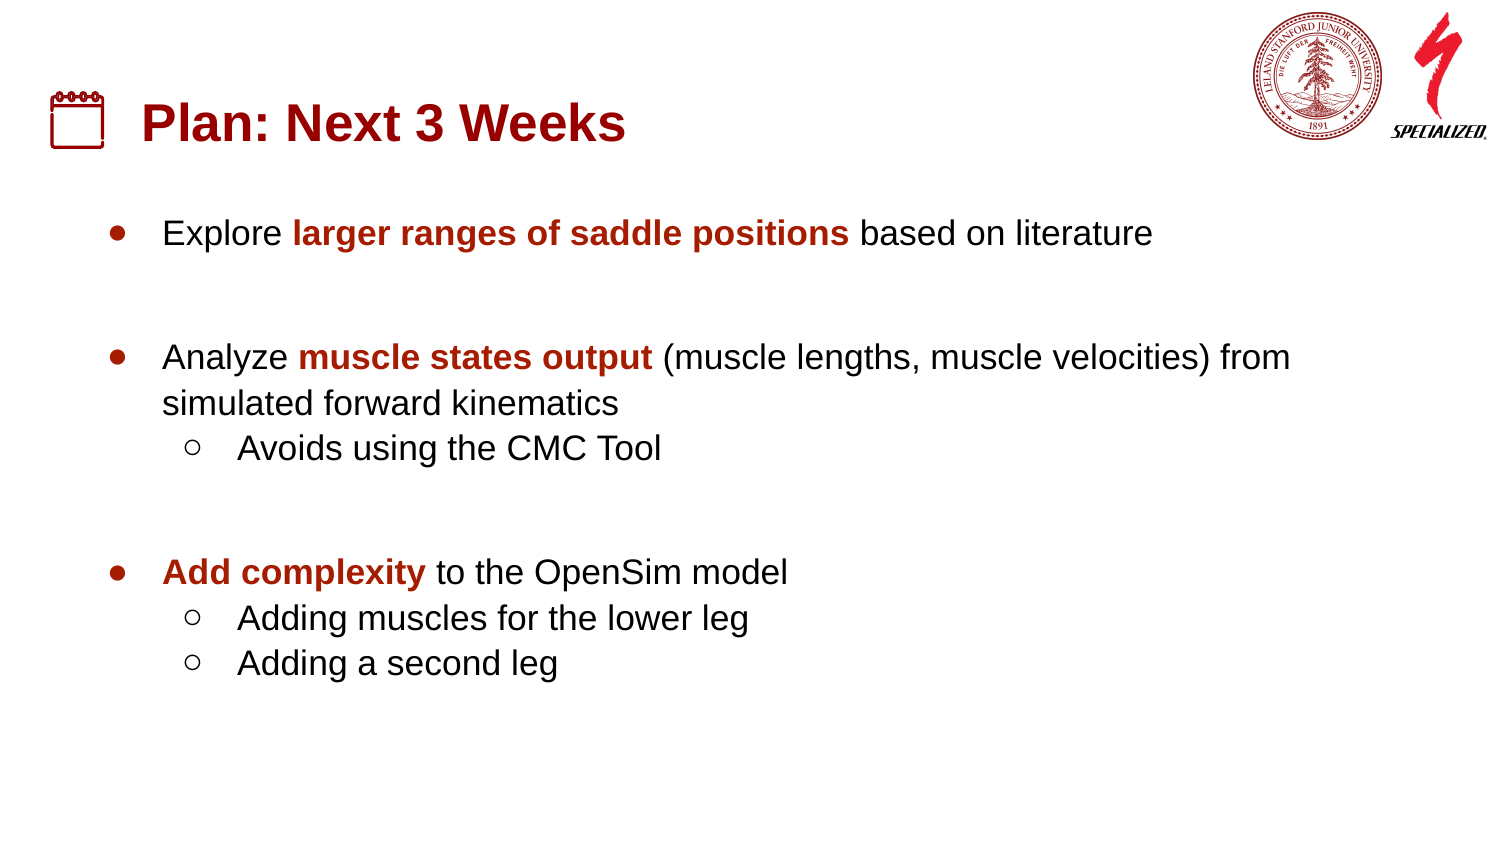

# Plan: Next 3 Weeks

Explore larger ranges of saddle positions based on literature

Analyze muscle states output (muscle lengths, muscle velocities) from simulated forward kinematics
Avoids using the CMC Tool

Add complexity to the OpenSim model
Adding muscles for the lower leg
Adding a second leg